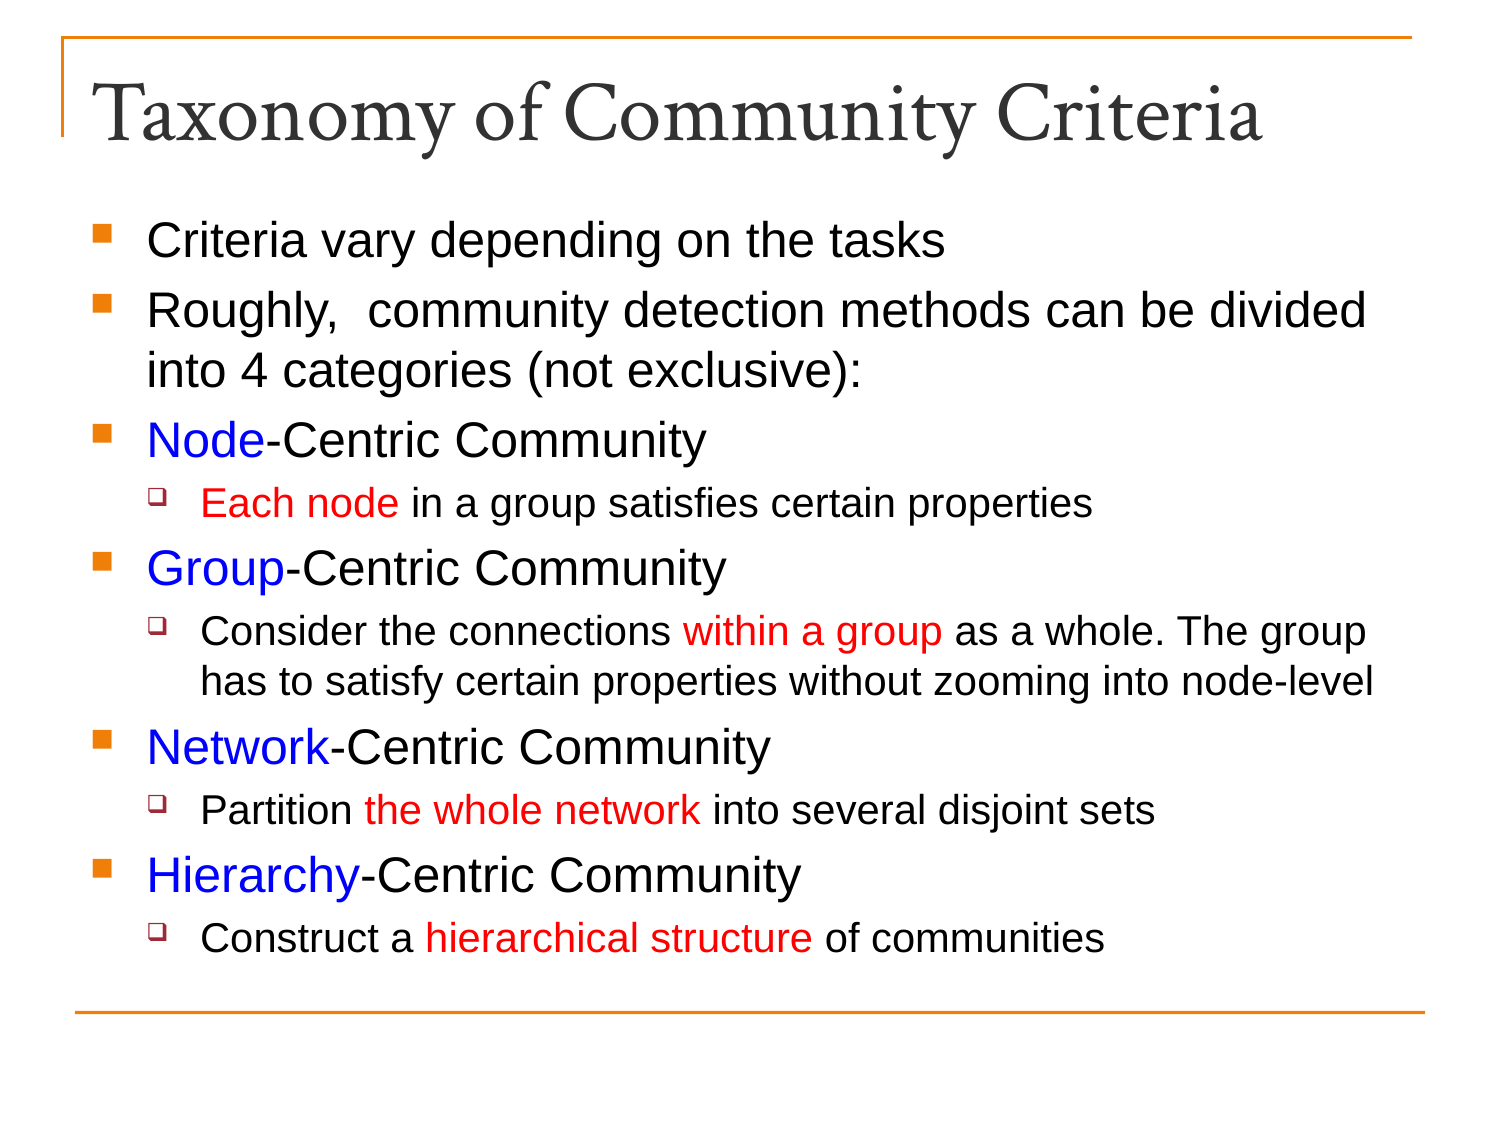

# Taxonomy of Community Criteria
Criteria vary depending on the tasks
Roughly,  community detection methods can be divided into 4 categories (not exclusive):
Node-Centric Community
Each node in a group satisfies certain properties
Group-Centric Community
Consider the connections within a group as a whole. The group has to satisfy certain properties without zooming into node-level
Network-Centric Community
Partition the whole network into several disjoint sets
Hierarchy-Centric Community
Construct a hierarchical structure of communities